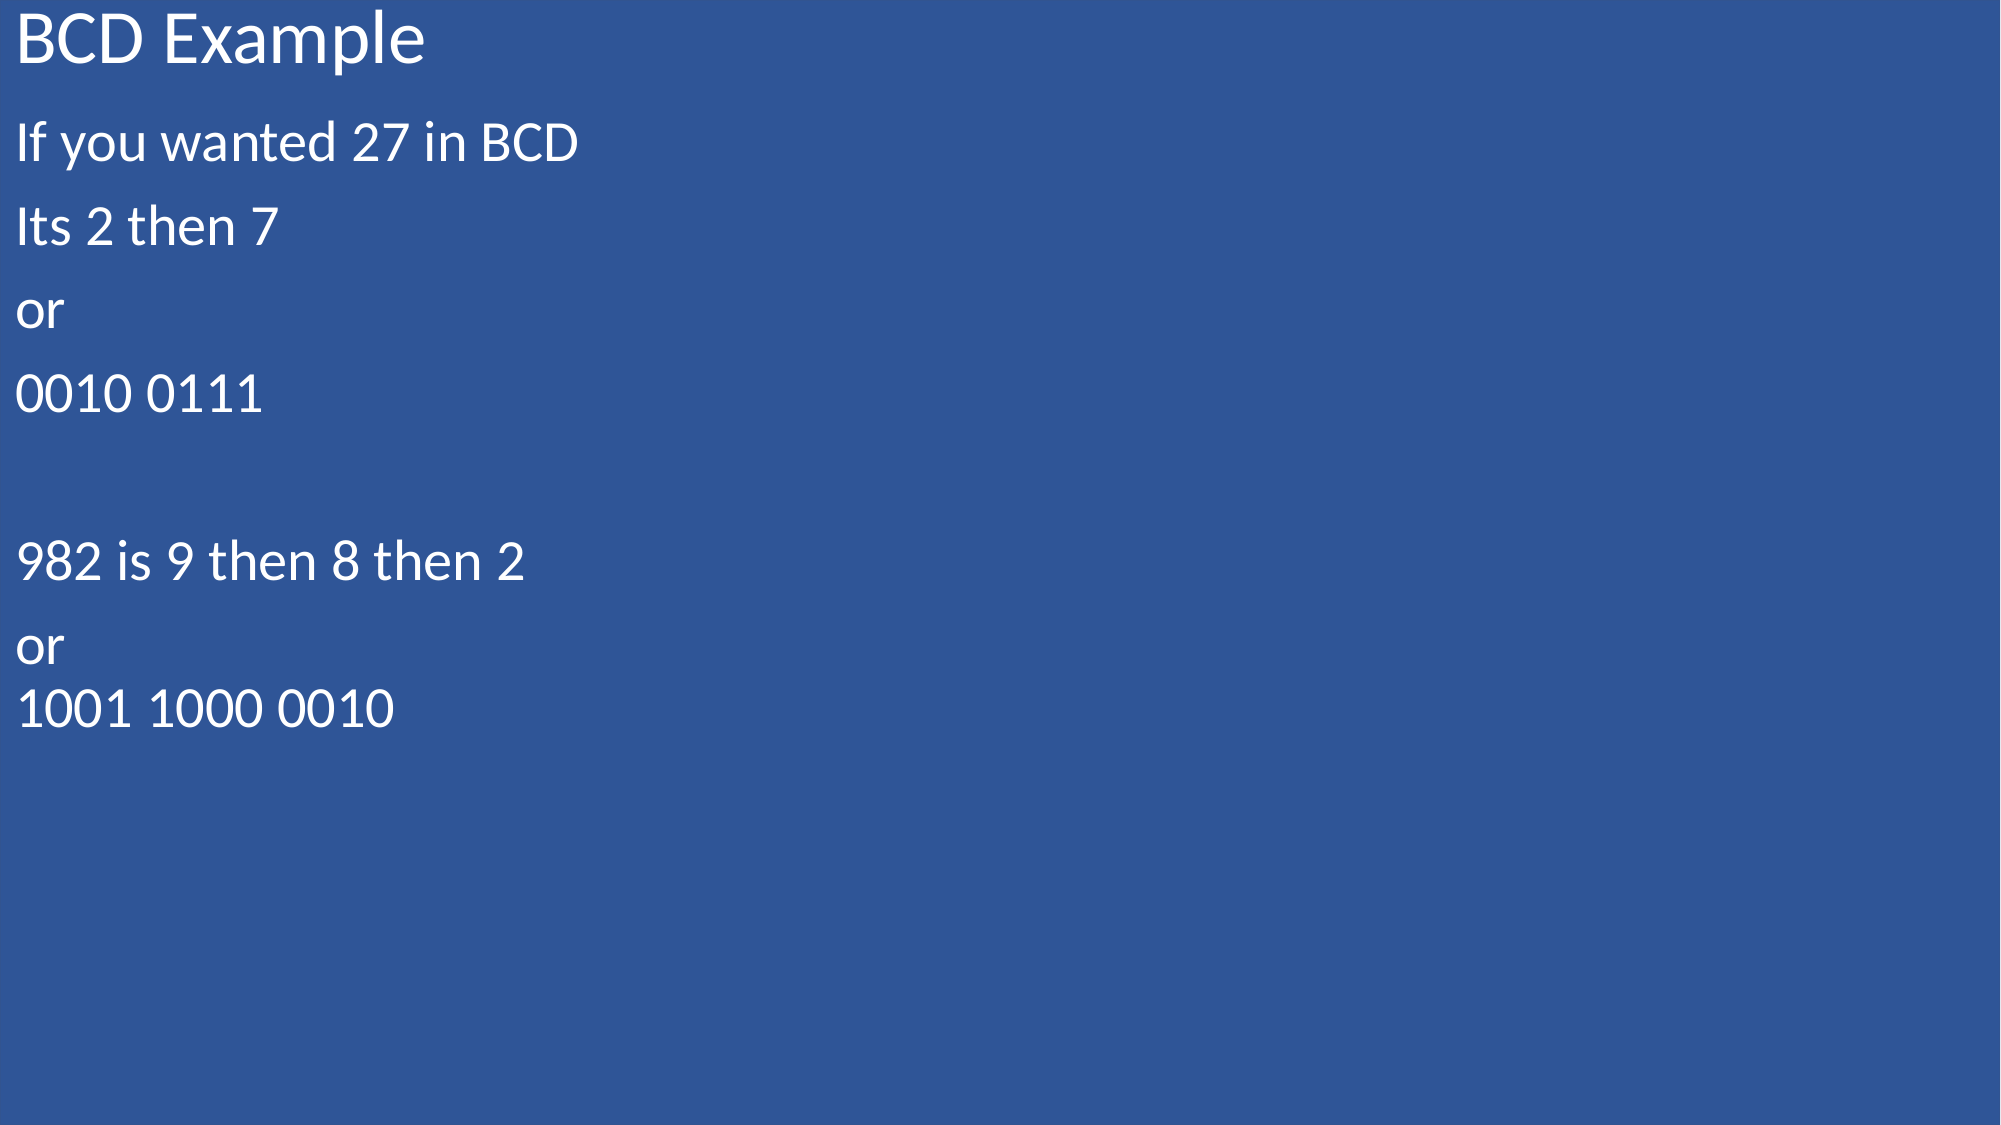

# BCD Example
If you wanted 27 in BCD
Its 2 then 7
or
0010 0111

982 is 9 then 8 then 2
or
1001 1000 0010